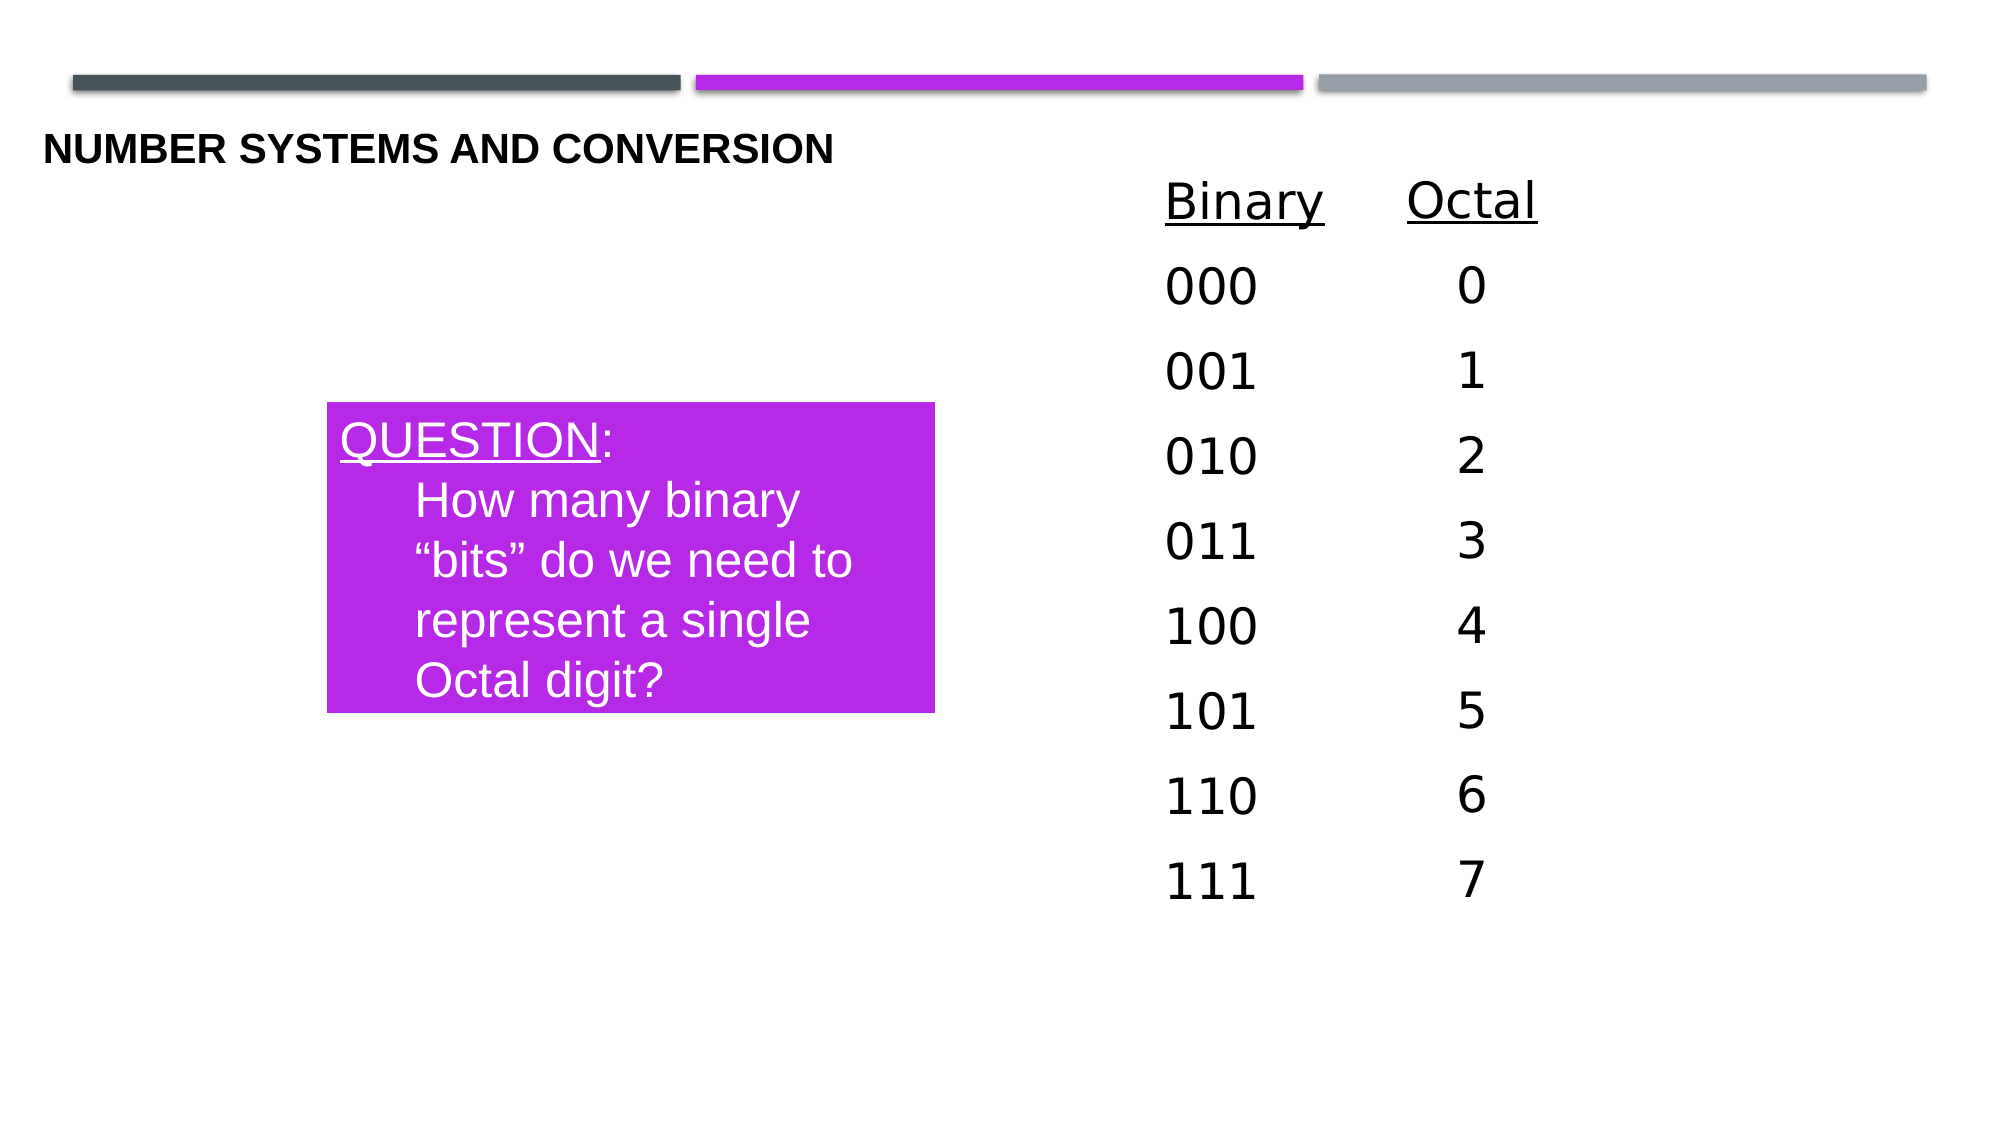

# Number Systems and Conversion
Octal
0
1
2
3
4
5
6
7
Binary
000
001
010
011
100
101
110
111
QUESTION:
How many binary “bits” do we need to represent a single Octal digit?